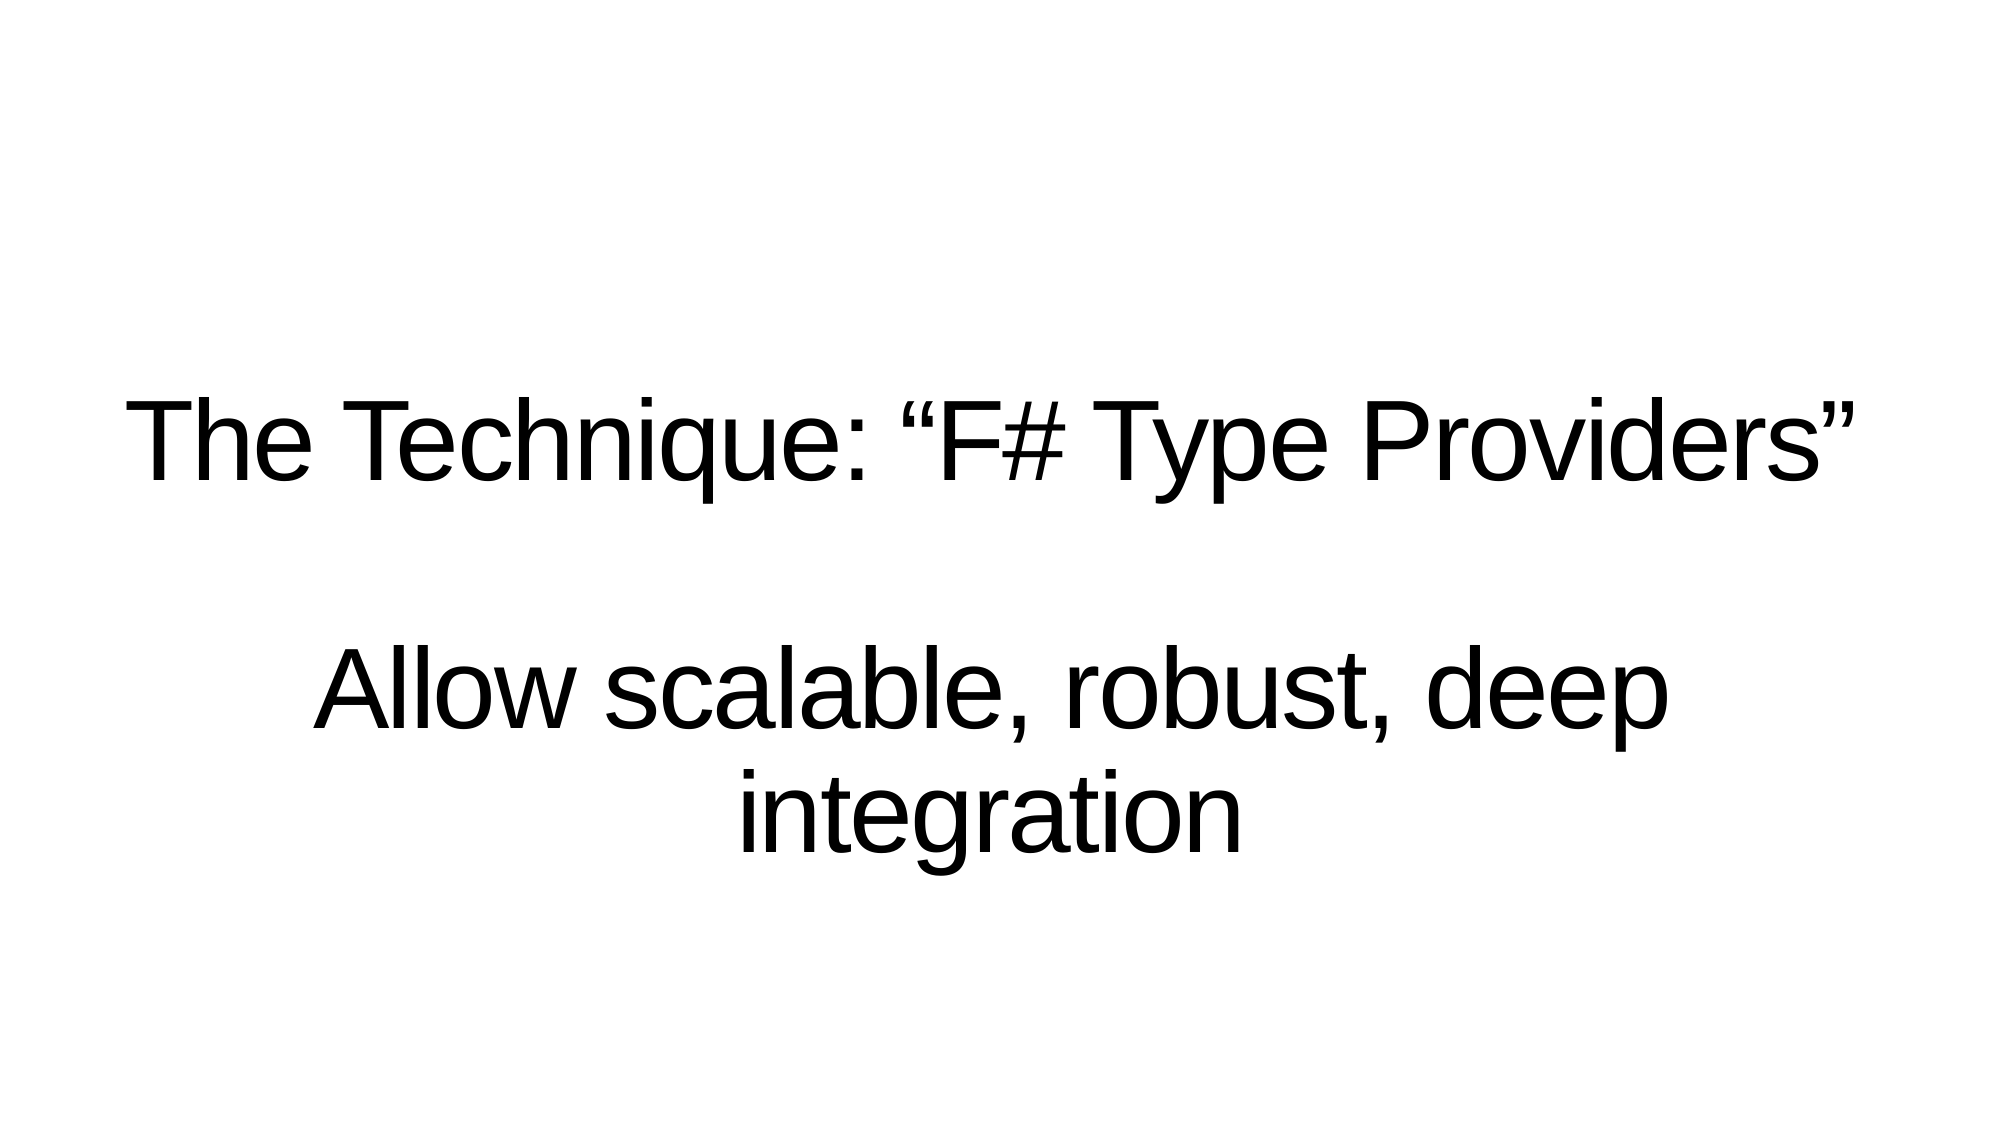

# The Technique: “F# Type Providers” Allow scalable, robust, deep integration